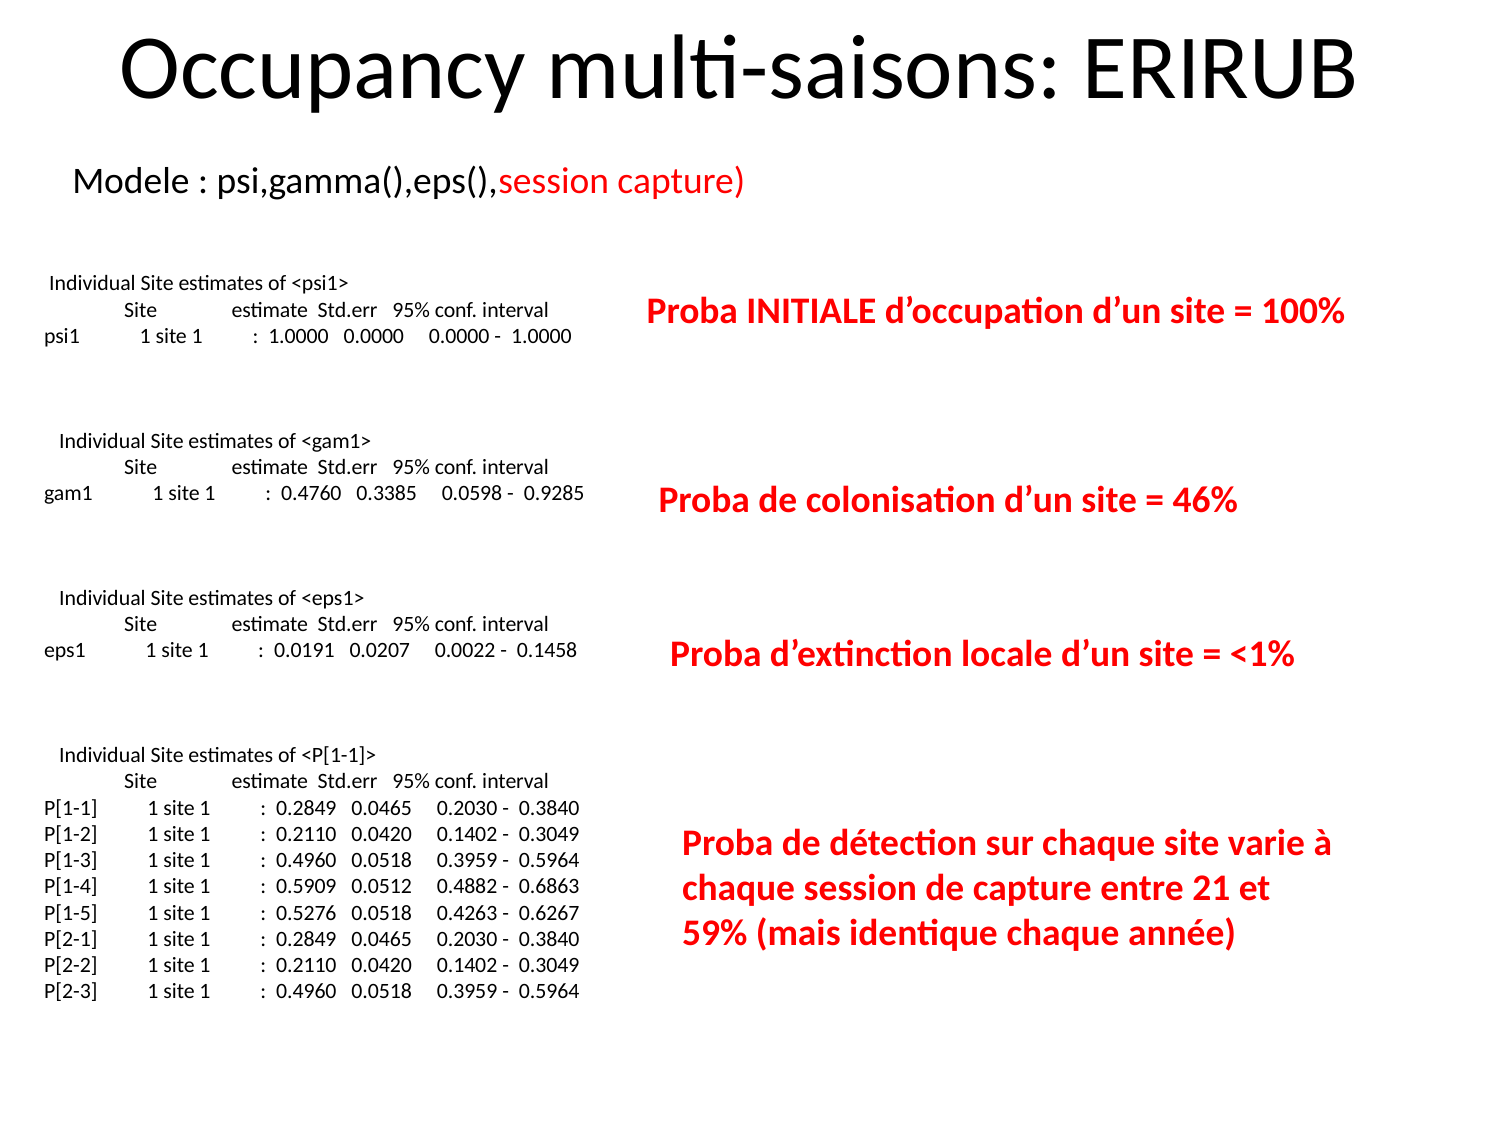

Occupancy multi-saisons: ERIRUB
Modele : psi,gamma(),eps(),session capture)
 Individual Site estimates of <psi1>
                Site               estimate  Std.err   95% conf. interval
psi1            1 site 1          :  1.0000   0.0000     0.0000 -  1.0000

   Individual Site estimates of <gam1>
                Site               estimate  Std.err   95% conf. interval
gam1            1 site 1          :  0.4760   0.3385     0.0598 -  0.9285

   Individual Site estimates of <eps1>
                Site               estimate  Std.err   95% conf. interval
eps1            1 site 1          :  0.0191   0.0207     0.0022 -  0.1458

   Individual Site estimates of <P[1-1]>
                Site               estimate  Std.err   95% conf. interval
P[1-1]          1 site 1          :  0.2849   0.0465     0.2030 -  0.3840
P[1-2]          1 site 1          :  0.2110   0.0420     0.1402 -  0.3049
P[1-3]          1 site 1          :  0.4960   0.0518     0.3959 -  0.5964
P[1-4]          1 site 1          :  0.5909   0.0512     0.4882 -  0.6863
P[1-5]          1 site 1          :  0.5276   0.0518     0.4263 -  0.6267
P[2-1]          1 site 1          :  0.2849   0.0465     0.2030 -  0.3840
P[2-2]          1 site 1          :  0.2110   0.0420     0.1402 -  0.3049
P[2-3]          1 site 1          :  0.4960   0.0518     0.3959 -  0.5964
Proba INITIALE d’occupation d’un site = 100%
Proba de colonisation d’un site = 46%
Proba d’extinction locale d’un site = <1%
Proba de détection sur chaque site varie à chaque session de capture entre 21 et 59% (mais identique chaque année)